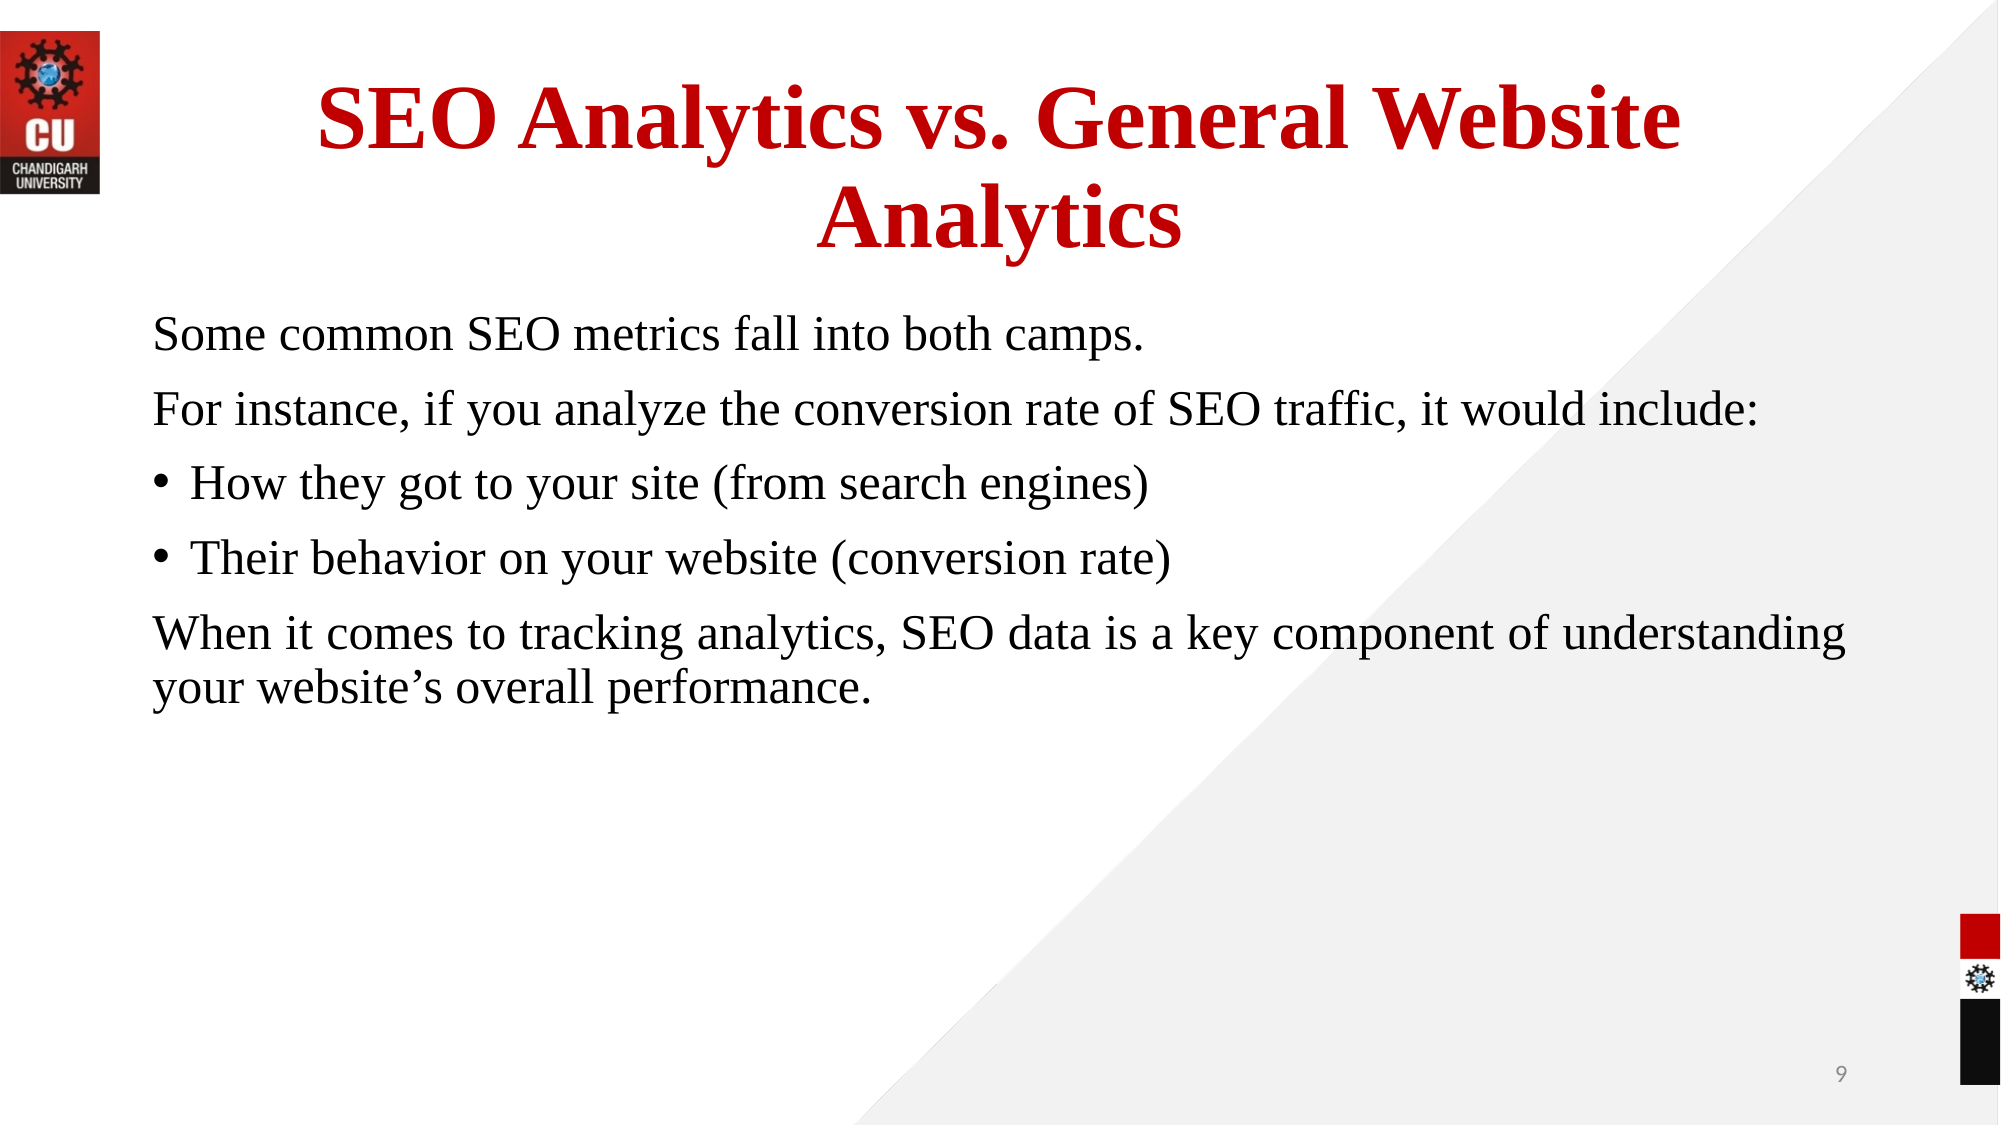

# SEO Analytics vs. General Website Analytics
Some common SEO metrics fall into both camps.
For instance, if you analyze the conversion rate of SEO traffic, it would include:
How they got to your site (from search engines)
Their behavior on your website (conversion rate)
When it comes to tracking analytics, SEO data is a key component of understanding your website’s overall performance.
9